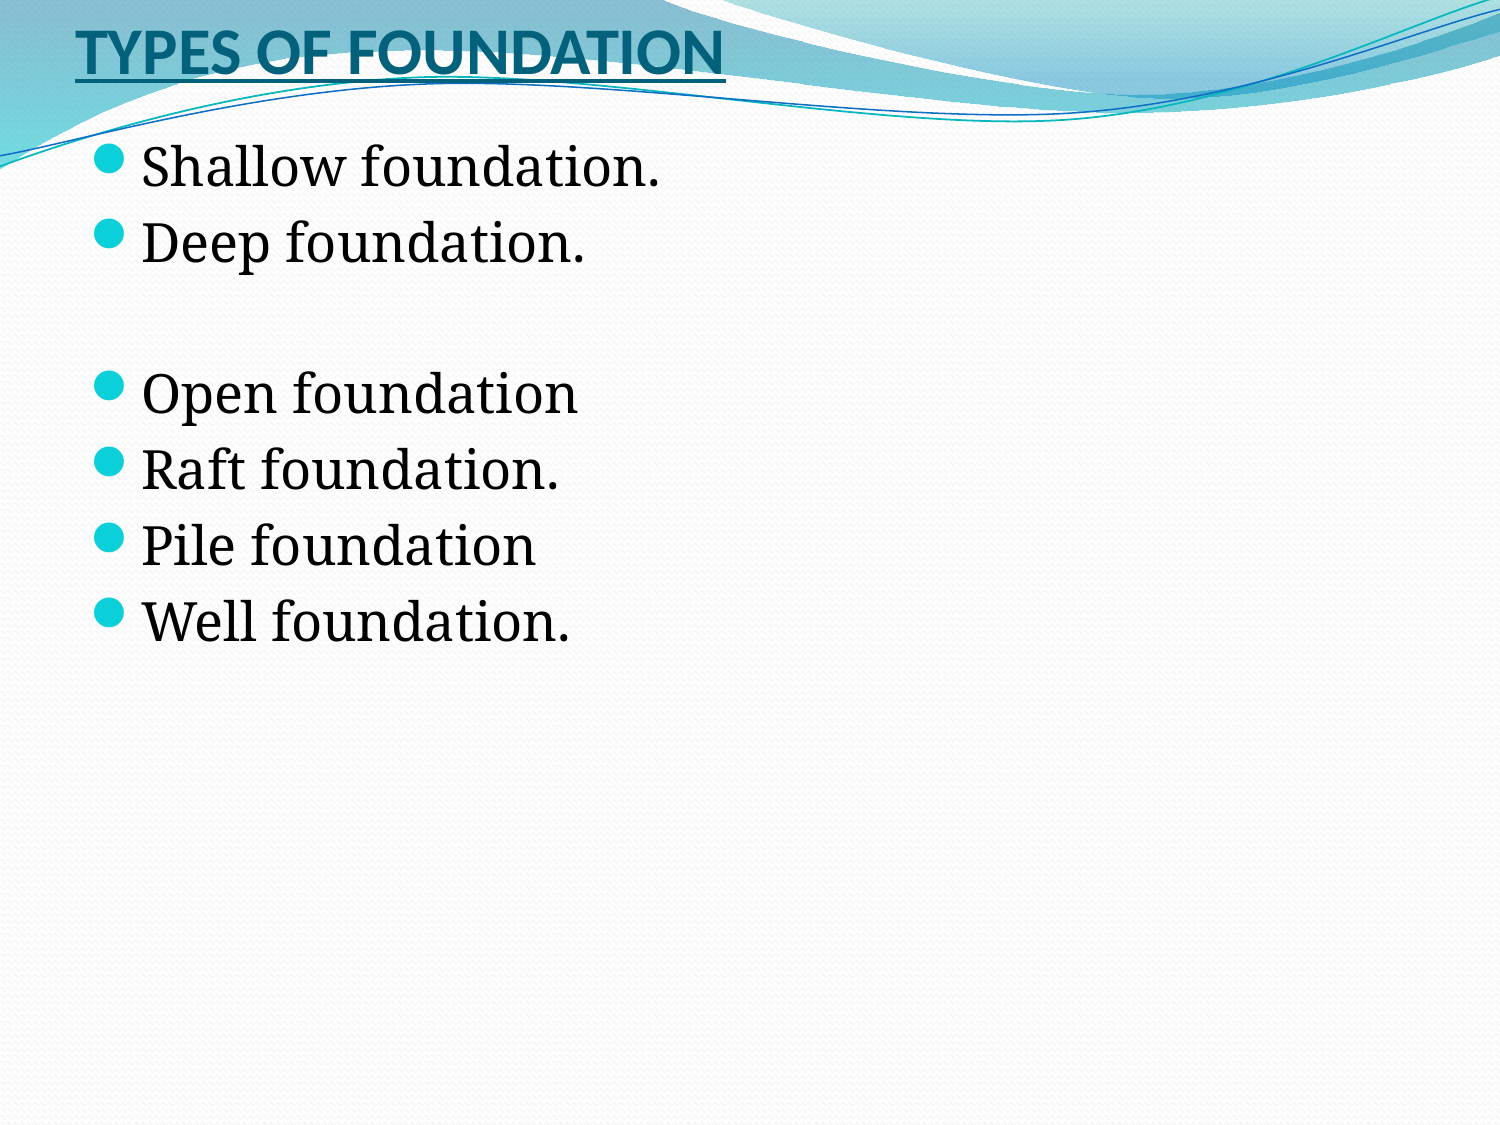

# TYPES OF FOUNDATION
Shallow foundation.
Deep foundation.

Open foundation
Raft foundation.
Pile foundation
Well foundation.